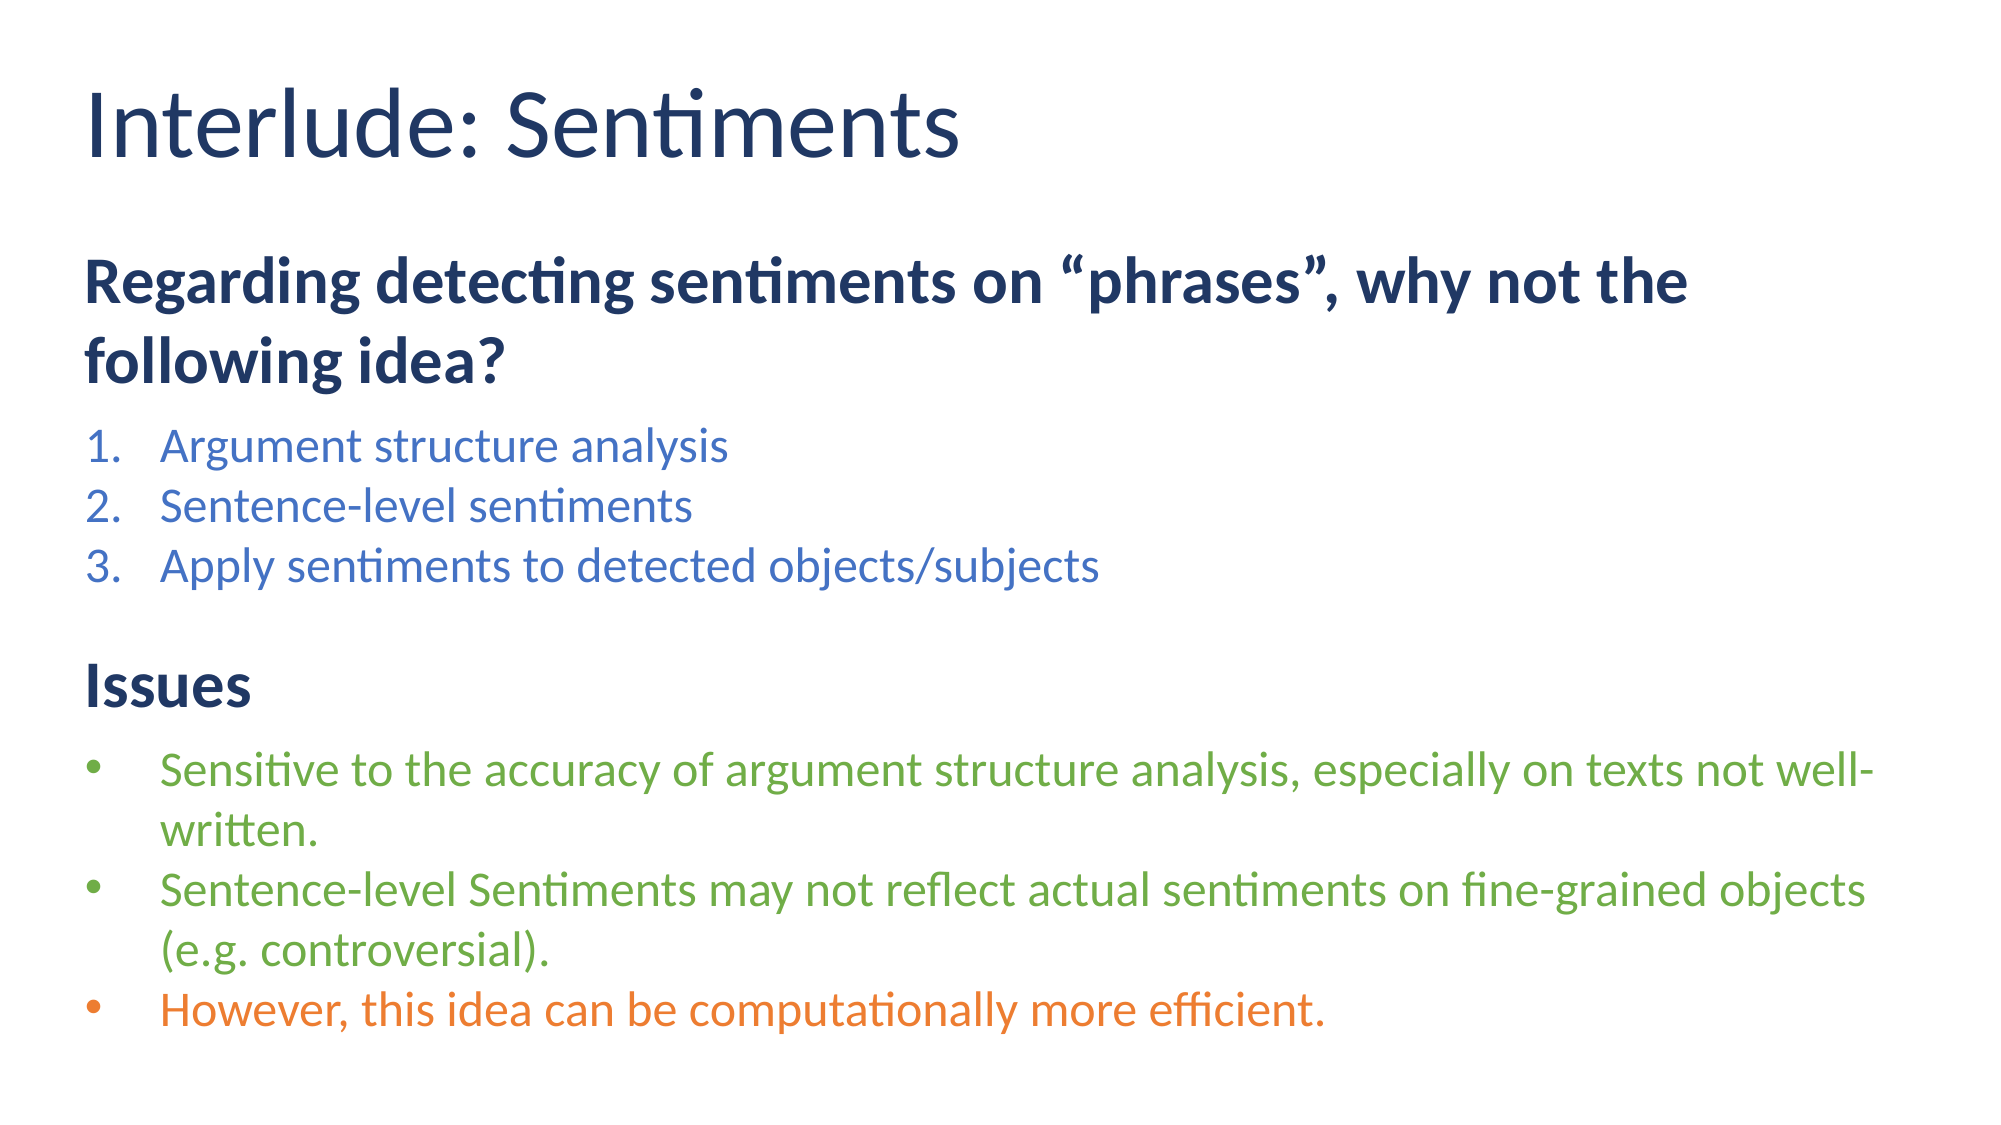

Interlude: Sentiments
Regarding detecting sentiments on “phrases”, why not the following idea?
Argument structure analysis
Sentence-level sentiments
Apply sentiments to detected objects/subjects
Issues
Sensitive to the accuracy of argument structure analysis, especially on texts not well-written.
Sentence-level Sentiments may not reflect actual sentiments on fine-grained objects (e.g. controversial).
However, this idea can be computationally more efficient.